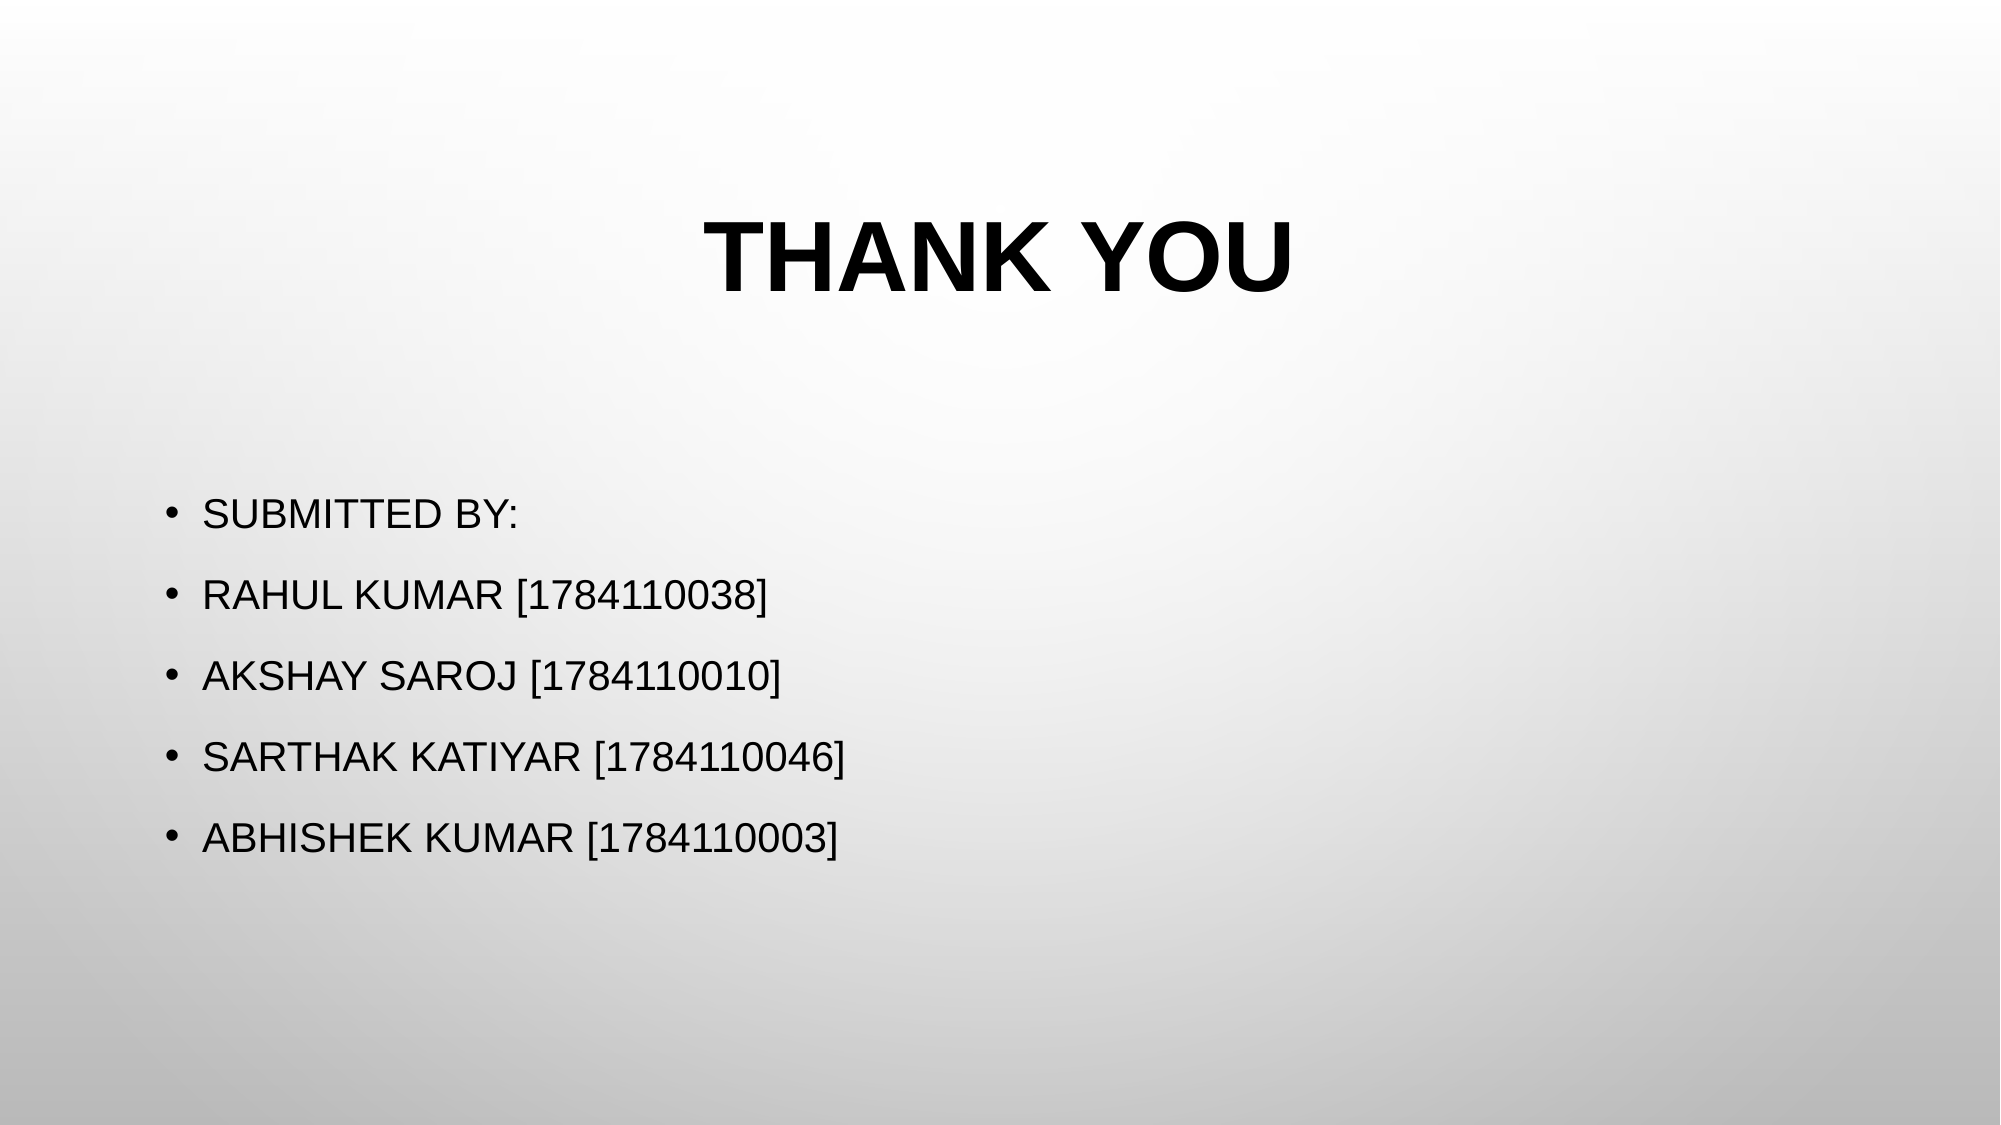

THANK You
Submitted BY:
Rahul Kumar [1784110038]
Akshay saroj [1784110010]
Sarthak katiyar [1784110046]
Abhishek kumar [1784110003]